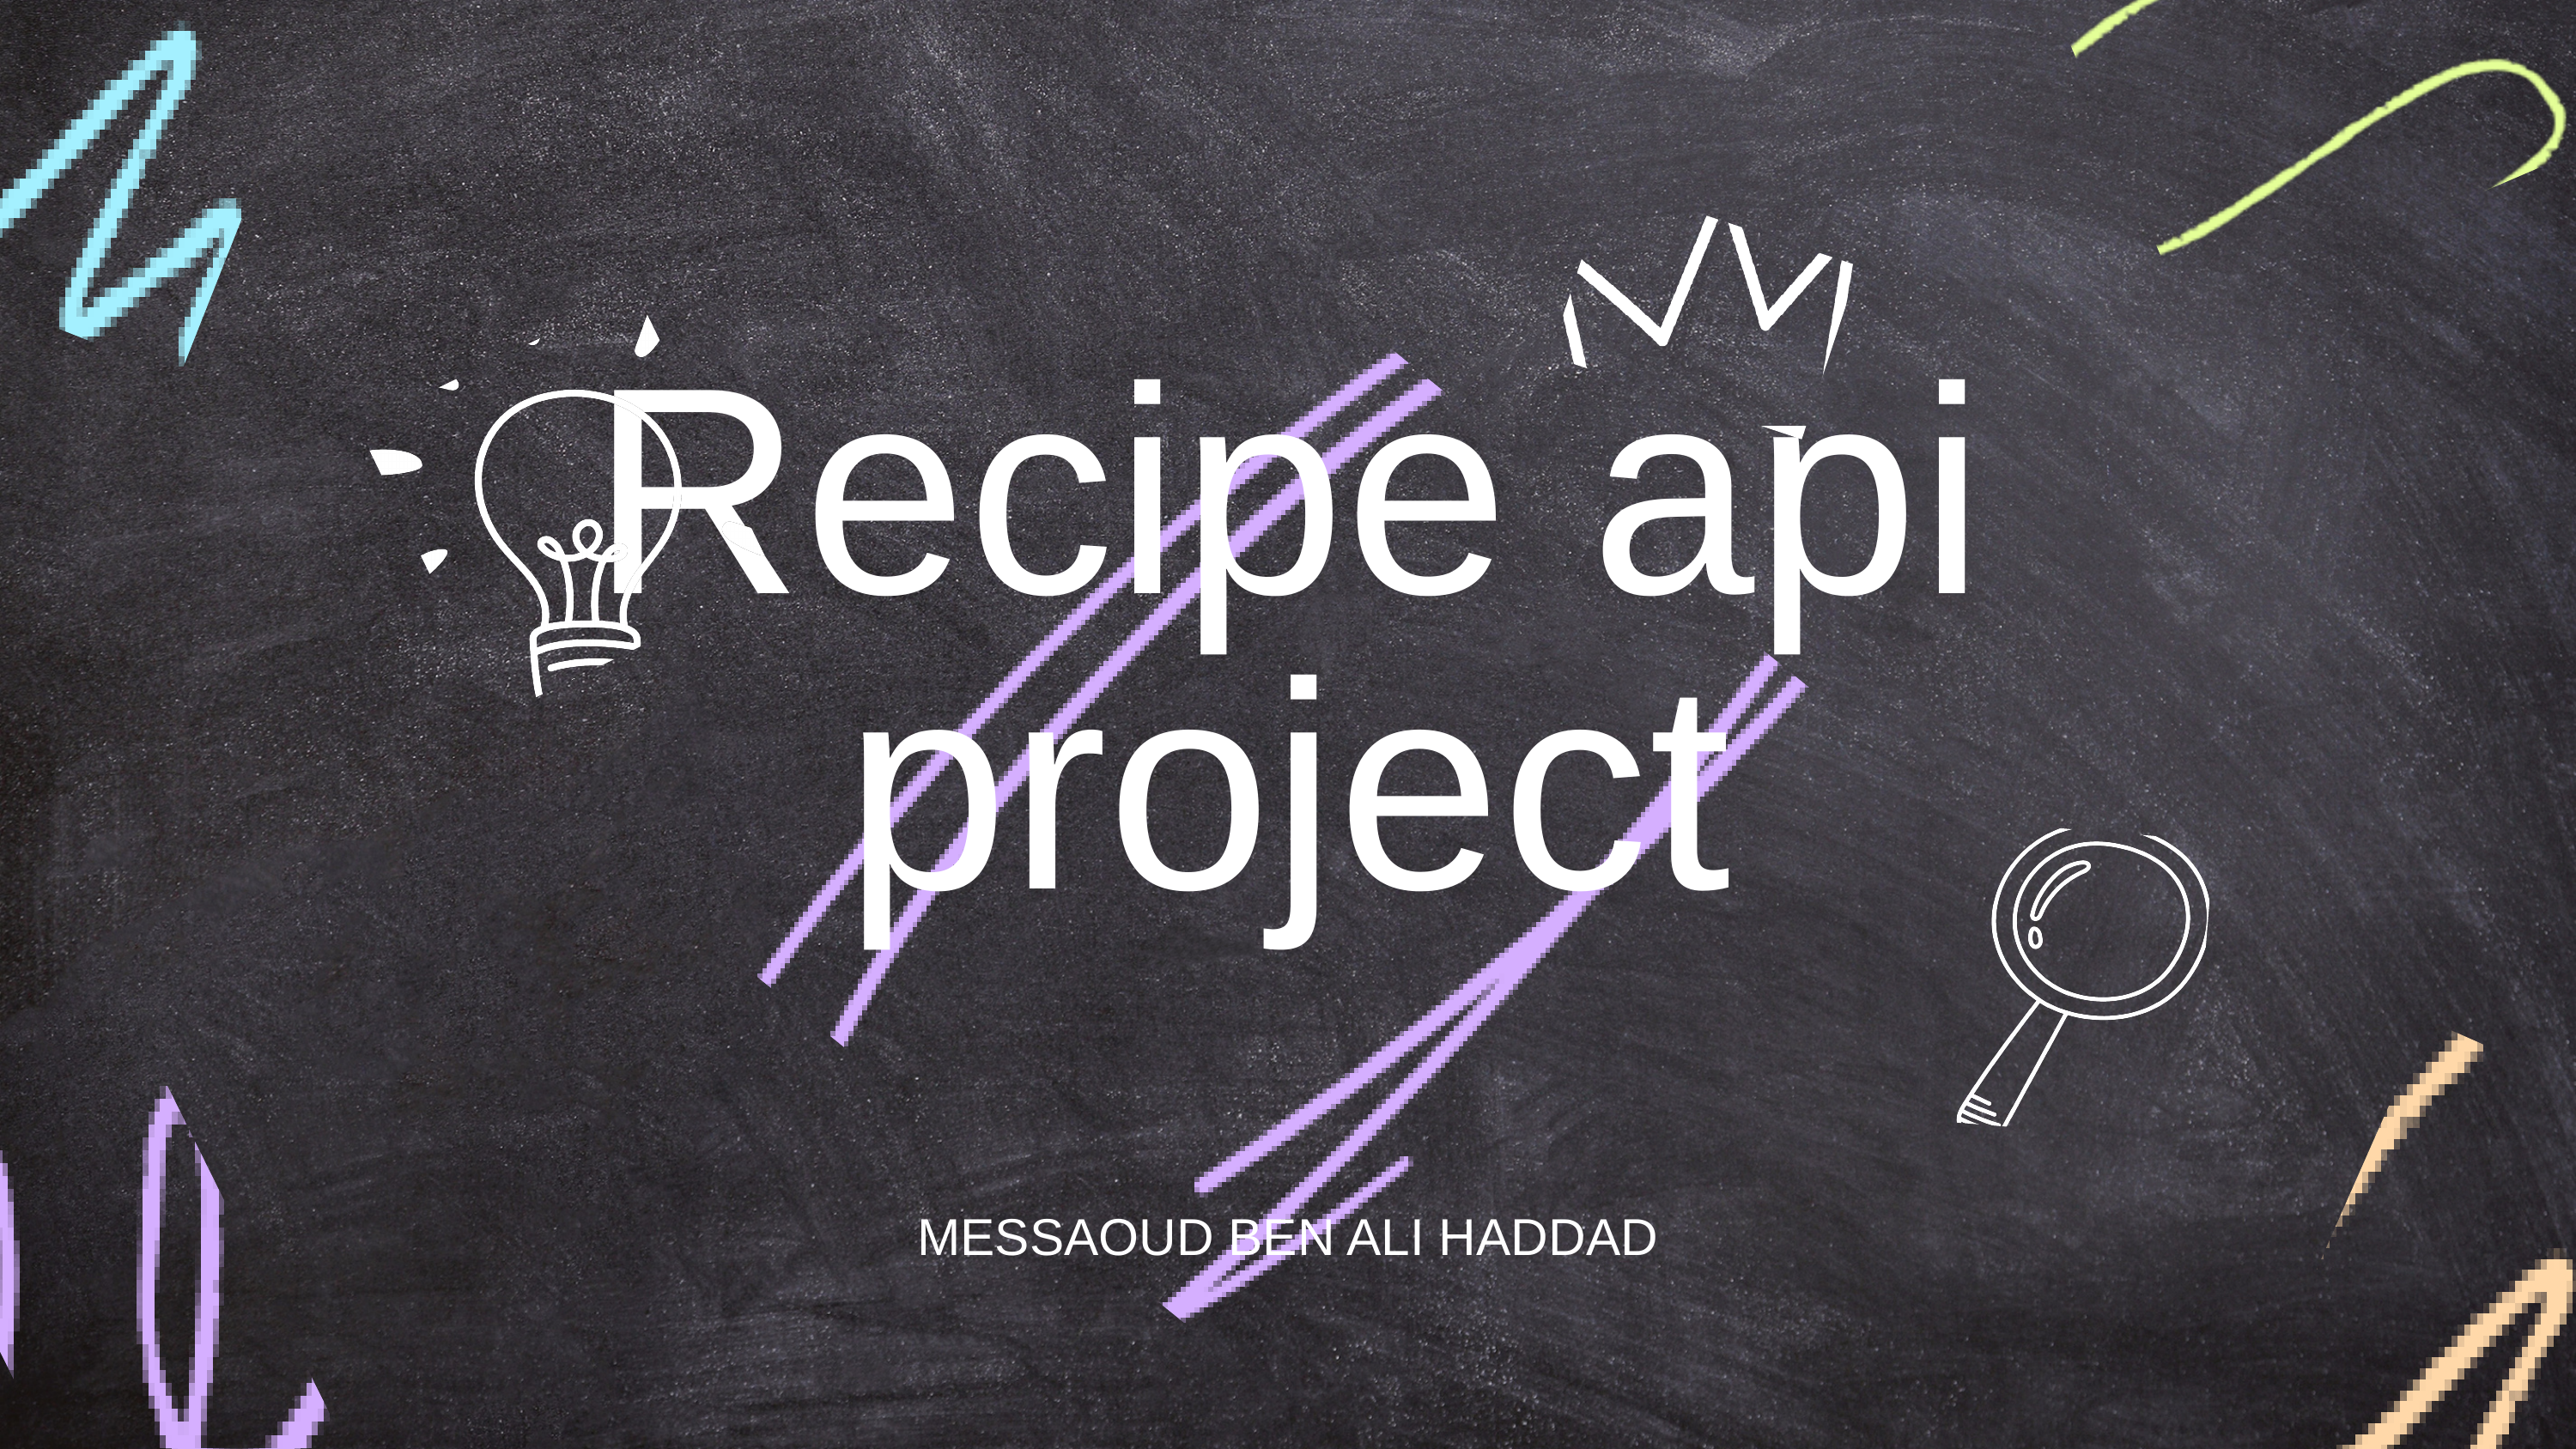

Recipe api project

MESSAOUD BEN ALI HADDAD